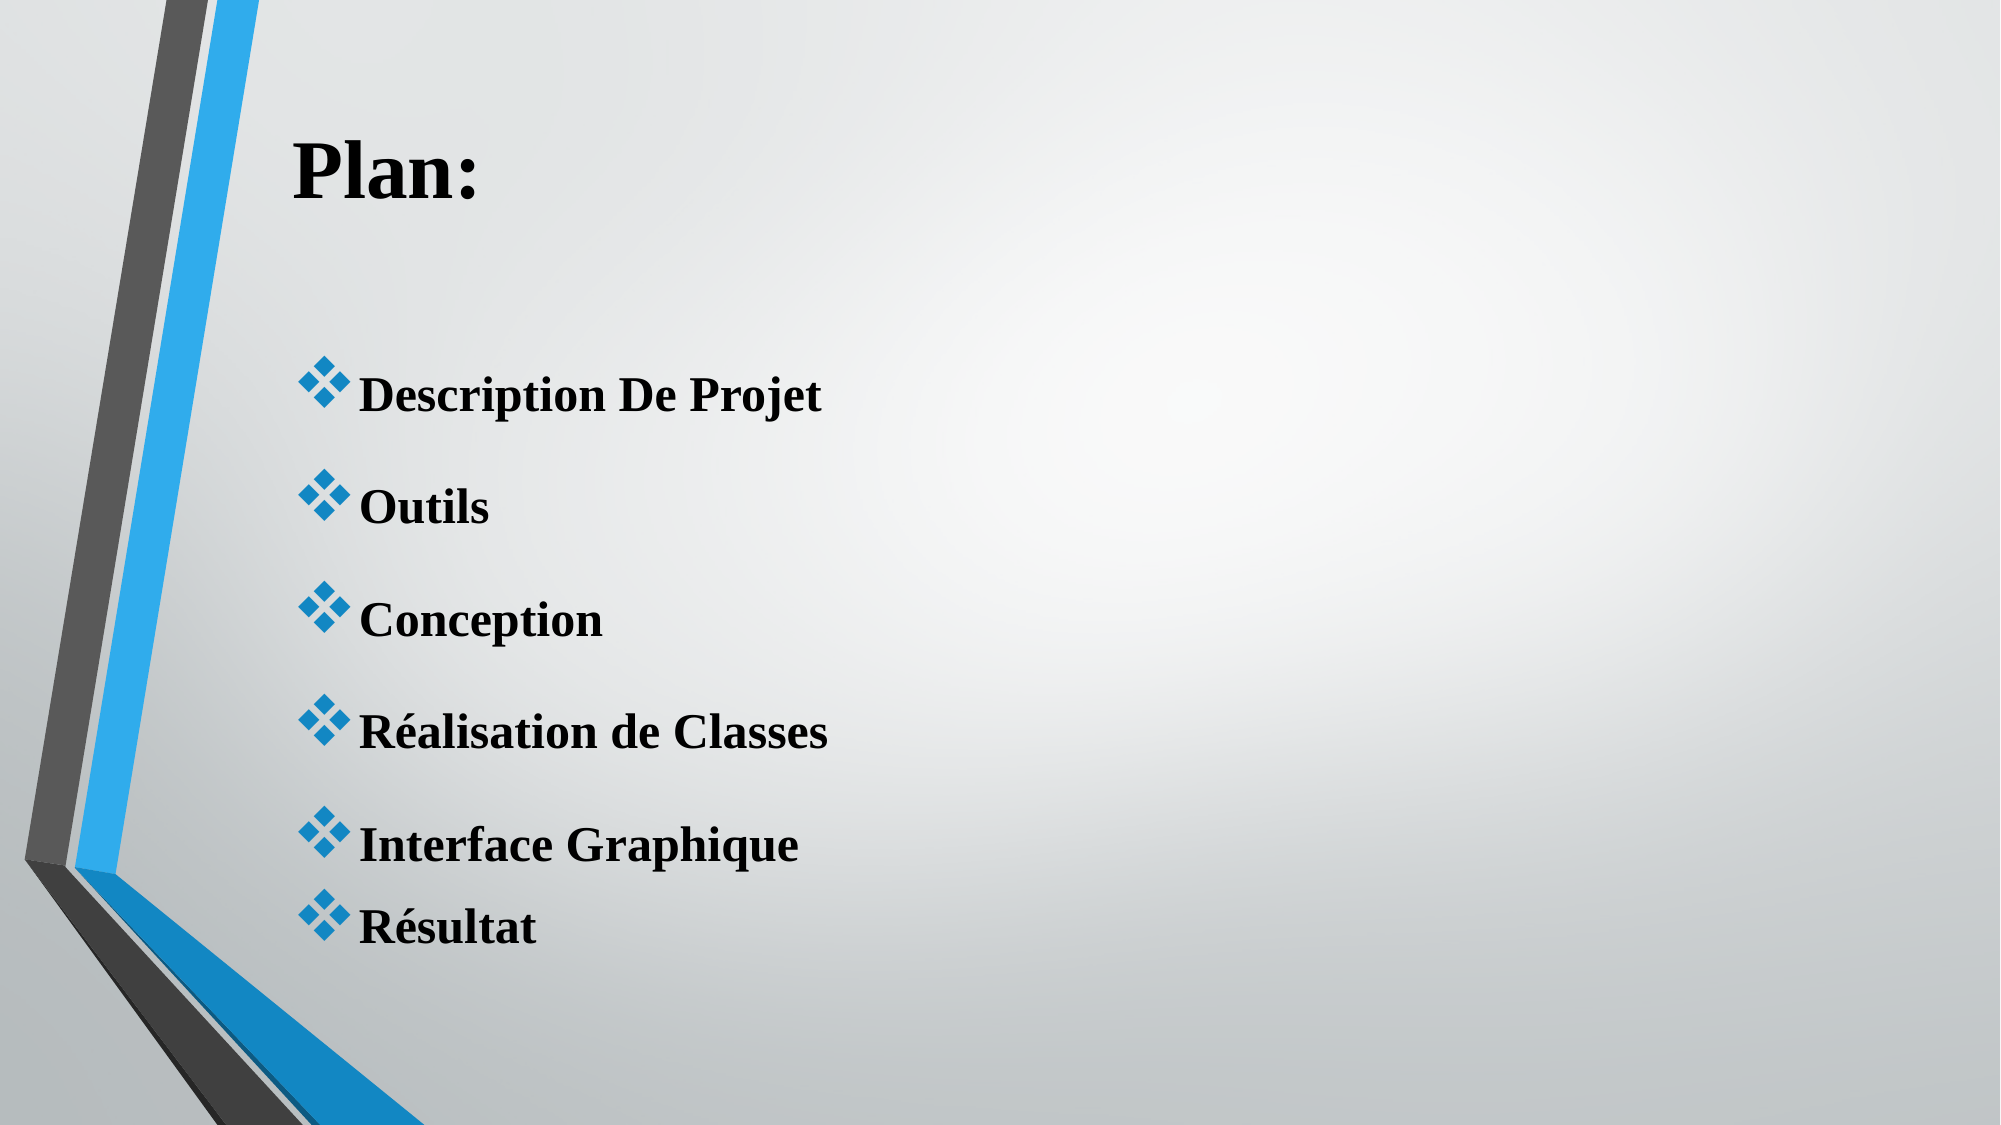

# Plan:
Description De Projet
Outils
Conception
Réalisation de Classes
Interface Graphique
Résultat